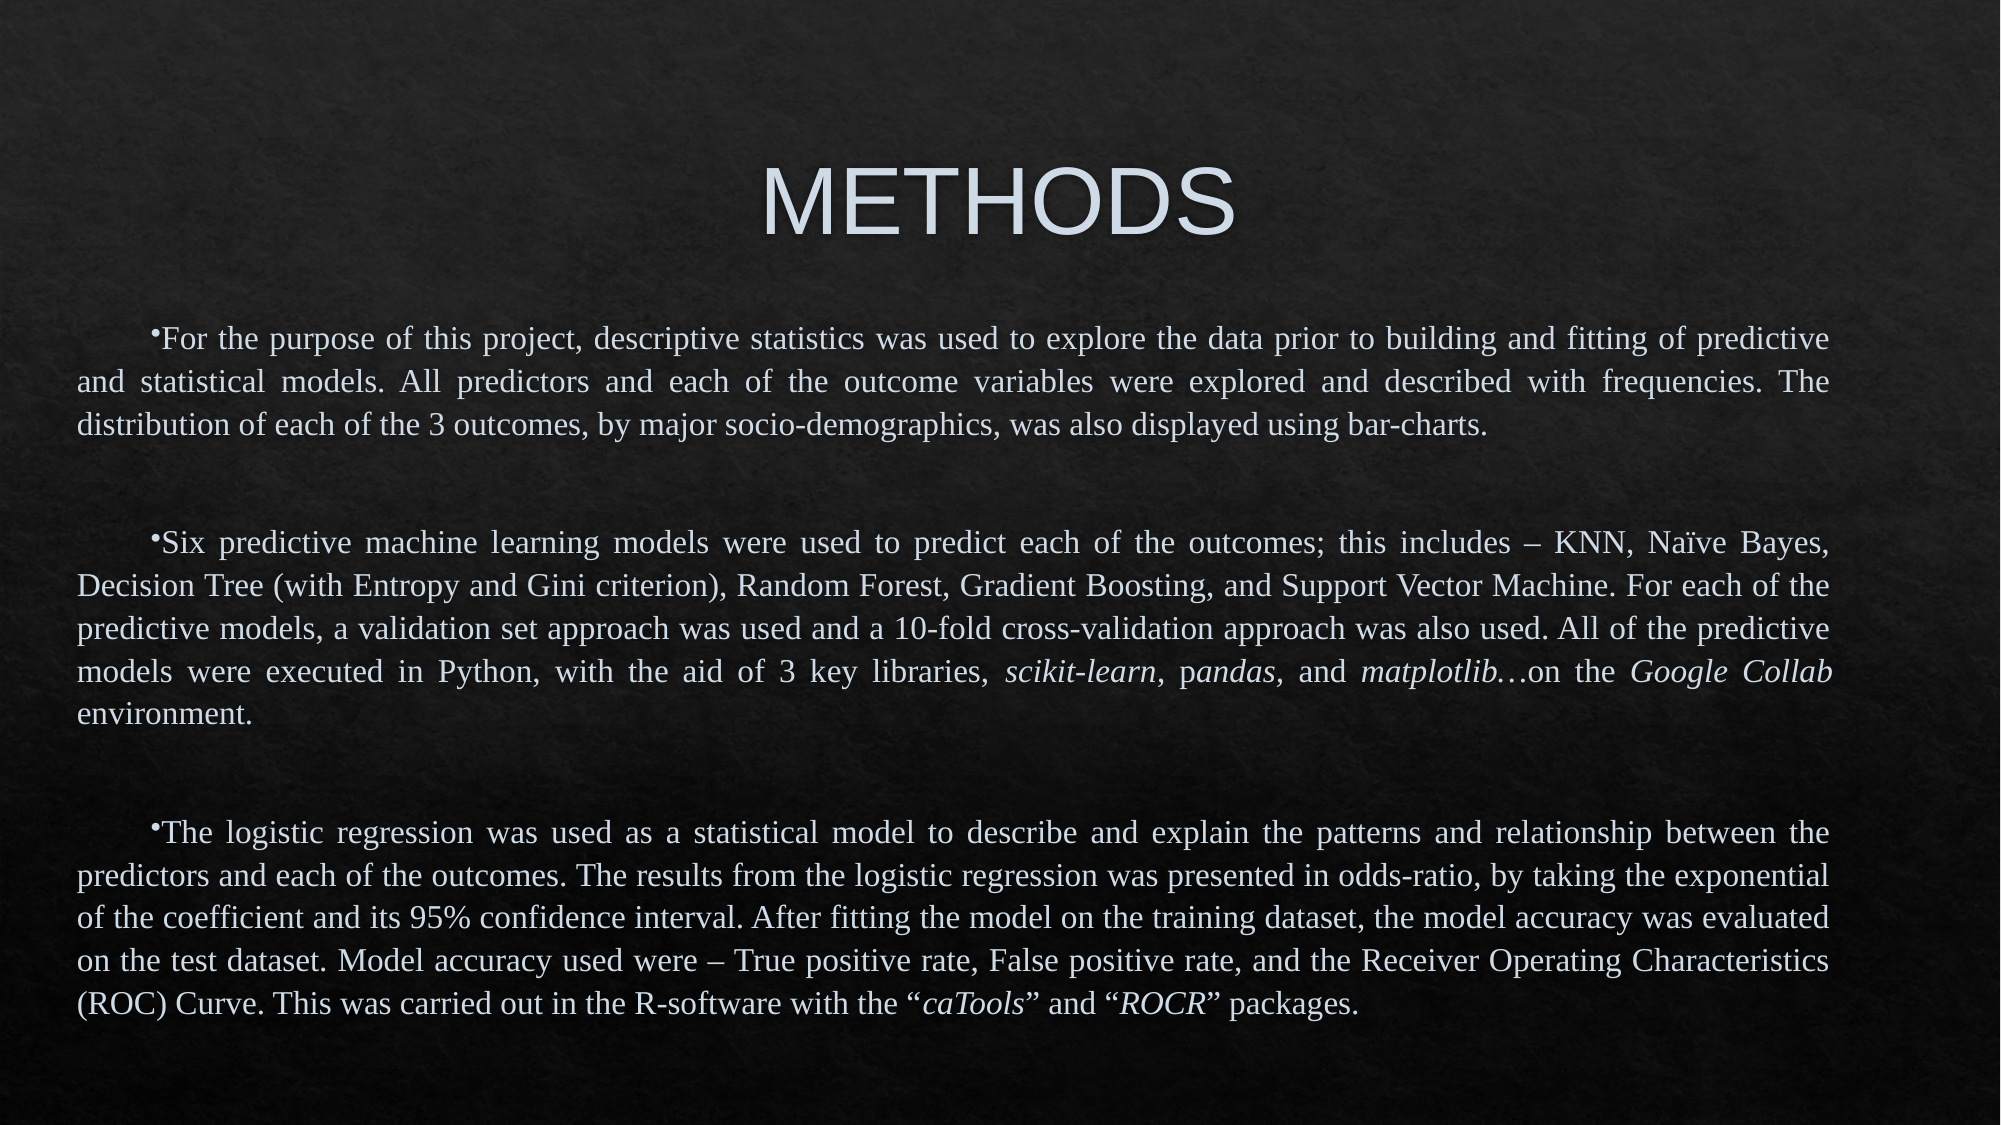

# METHODS
For the purpose of this project, descriptive statistics was used to explore the data prior to building and fitting of predictive and statistical models. All predictors and each of the outcome variables were explored and described with frequencies. The distribution of each of the 3 outcomes, by major socio-demographics, was also displayed using bar-charts.

Six predictive machine learning models were used to predict each of the outcomes; this includes – KNN, Naïve Bayes, Decision Tree (with Entropy and Gini criterion), Random Forest, Gradient Boosting, and Support Vector Machine. For each of the predictive models, a validation set approach was used and a 10-fold cross-validation approach was also used. All of the predictive models were executed in Python, with the aid of 3 key libraries, scikit-learn, pandas, and matplotlib…on the Google Collab environment.

The logistic regression was used as a statistical model to describe and explain the patterns and relationship between the predictors and each of the outcomes. The results from the logistic regression was presented in odds-ratio, by taking the exponential of the coefficient and its 95% confidence interval. After fitting the model on the training dataset, the model accuracy was evaluated on the test dataset. Model accuracy used were – True positive rate, False positive rate, and the Receiver Operating Characteristics (ROC) Curve. This was carried out in the R-software with the “caTools” and “ROCR” packages.